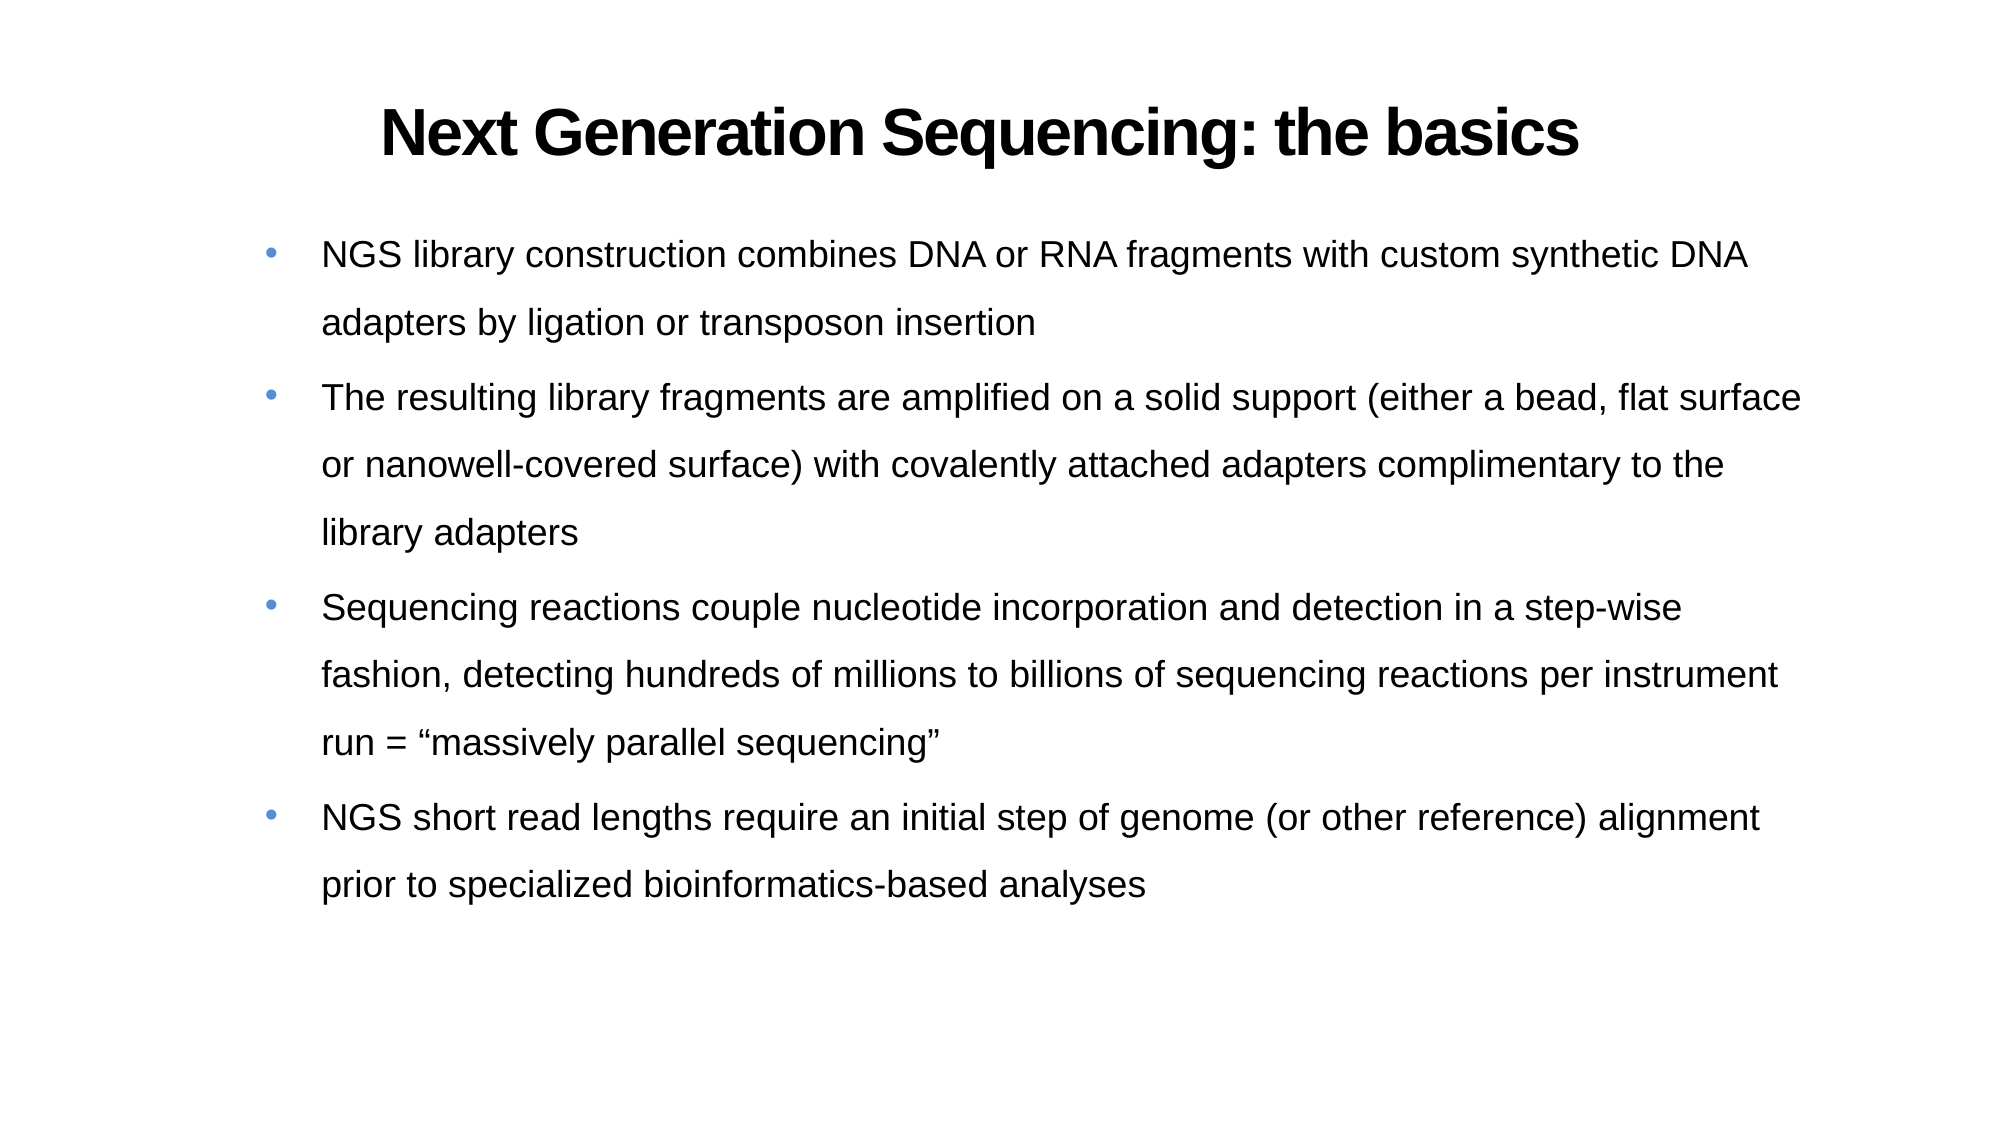

# Next Generation Sequencing: the basics
NGS library construction combines DNA or RNA fragments with custom synthetic DNA adapters by ligation or transposon insertion
The resulting library fragments are amplified on a solid support (either a bead, flat surface or nanowell-covered surface) with covalently attached adapters complimentary to the library adapters
Sequencing reactions couple nucleotide incorporation and detection in a step-wise fashion, detecting hundreds of millions to billions of sequencing reactions per instrument run = “massively parallel sequencing”
NGS short read lengths require an initial step of genome (or other reference) alignment prior to specialized bioinformatics-based analyses